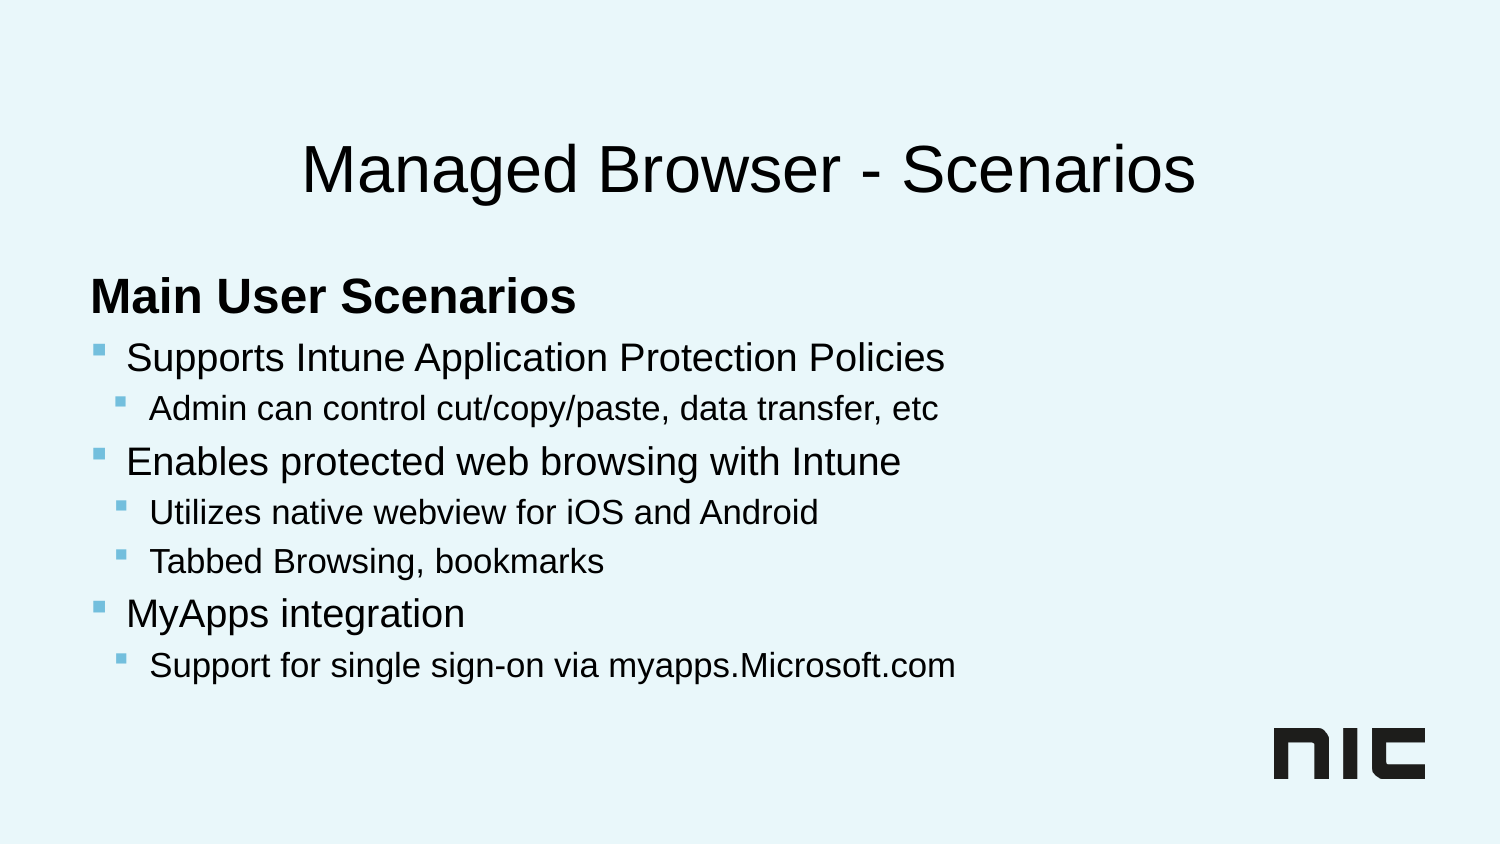

# Managed Browser - Scenarios
Main User Scenarios
Supports Intune Application Protection Policies
Admin can control cut/copy/paste, data transfer, etc
Enables protected web browsing with Intune
Utilizes native webview for iOS and Android
Tabbed Browsing, bookmarks
MyApps integration
Support for single sign-on via myapps.Microsoft.com